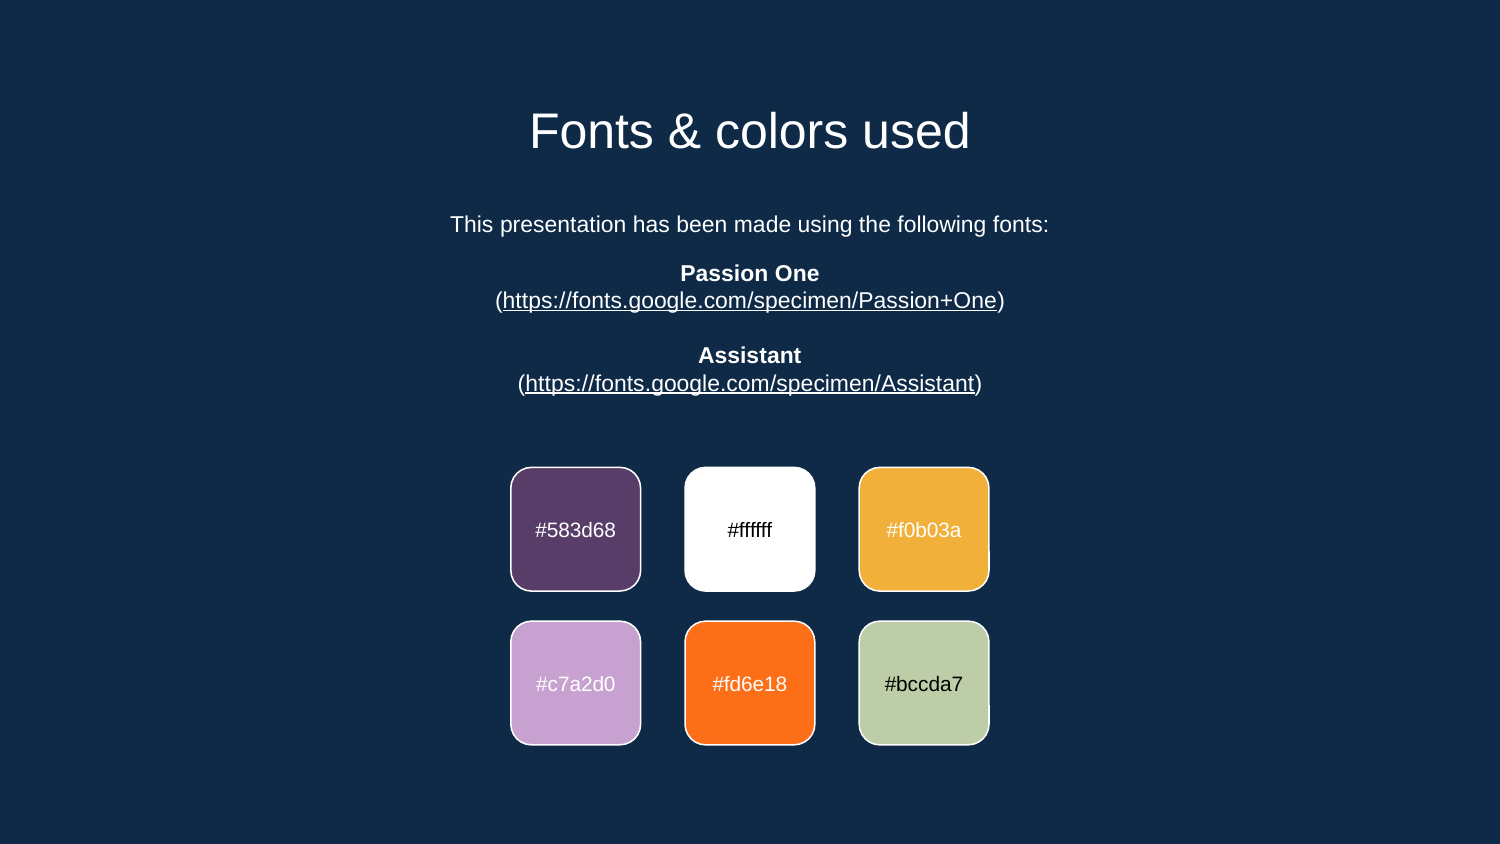

# Fonts & colors used
This presentation has been made using the following fonts:
Passion One
(https://fonts.google.com/specimen/Passion+One)

Assistant
(https://fonts.google.com/specimen/Assistant)

#583d68
#ffffff
#f0b03a

#c7a2d0
#fd6e18
#bccda7